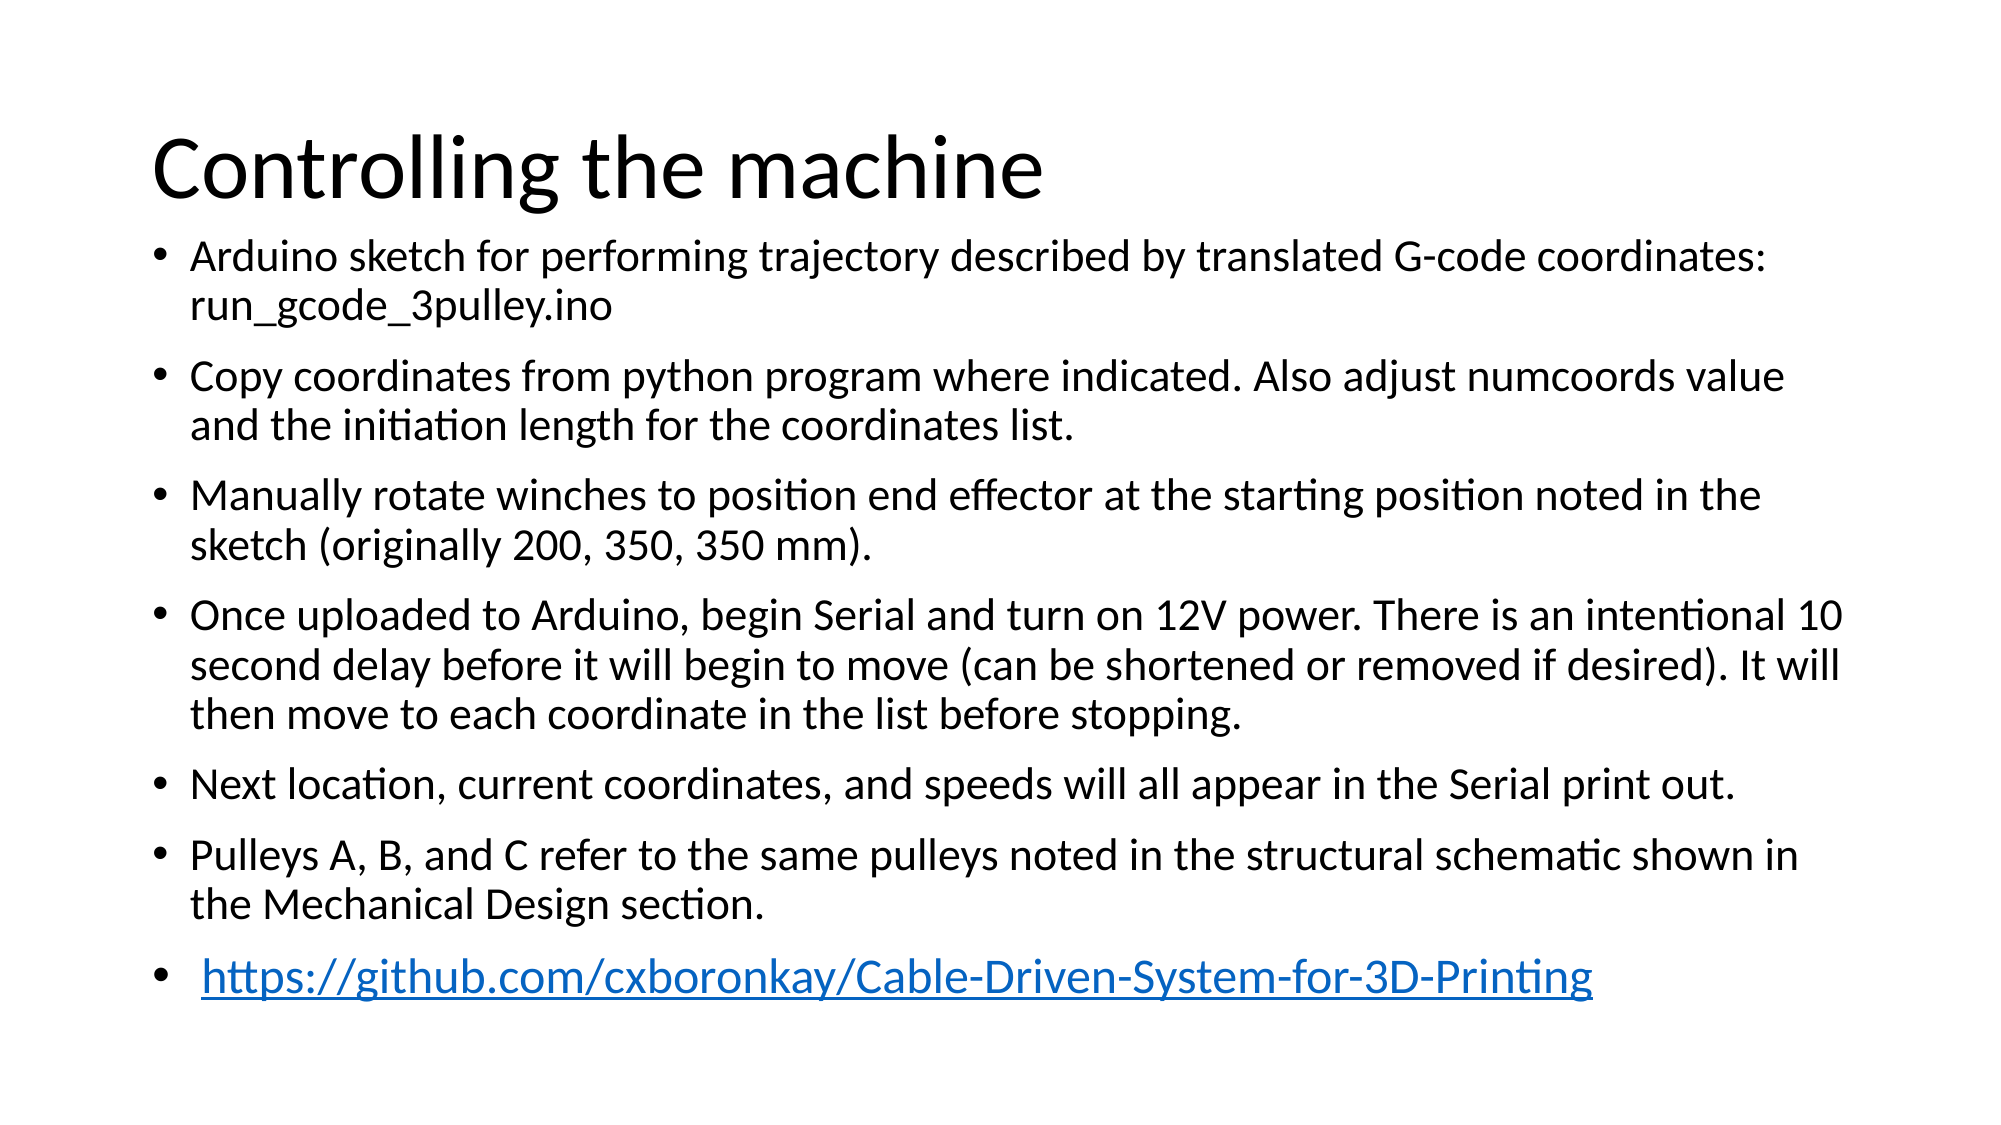

# Controlling the machine
Arduino sketch for performing trajectory described by translated G-code coordinates: run_gcode_3pulley.ino
Copy coordinates from python program where indicated. Also adjust numcoords value and the initiation length for the coordinates list.
Manually rotate winches to position end effector at the starting position noted in the sketch (originally 200, 350, 350 mm).
Once uploaded to Arduino, begin Serial and turn on 12V power. There is an intentional 10 second delay before it will begin to move (can be shortened or removed if desired). It will then move to each coordinate in the list before stopping.
Next location, current coordinates, and speeds will all appear in the Serial print out.
Pulleys A, B, and C refer to the same pulleys noted in the structural schematic shown in the Mechanical Design section.
 https://github.com/cxboronkay/Cable-Driven-System-for-3D-Printing